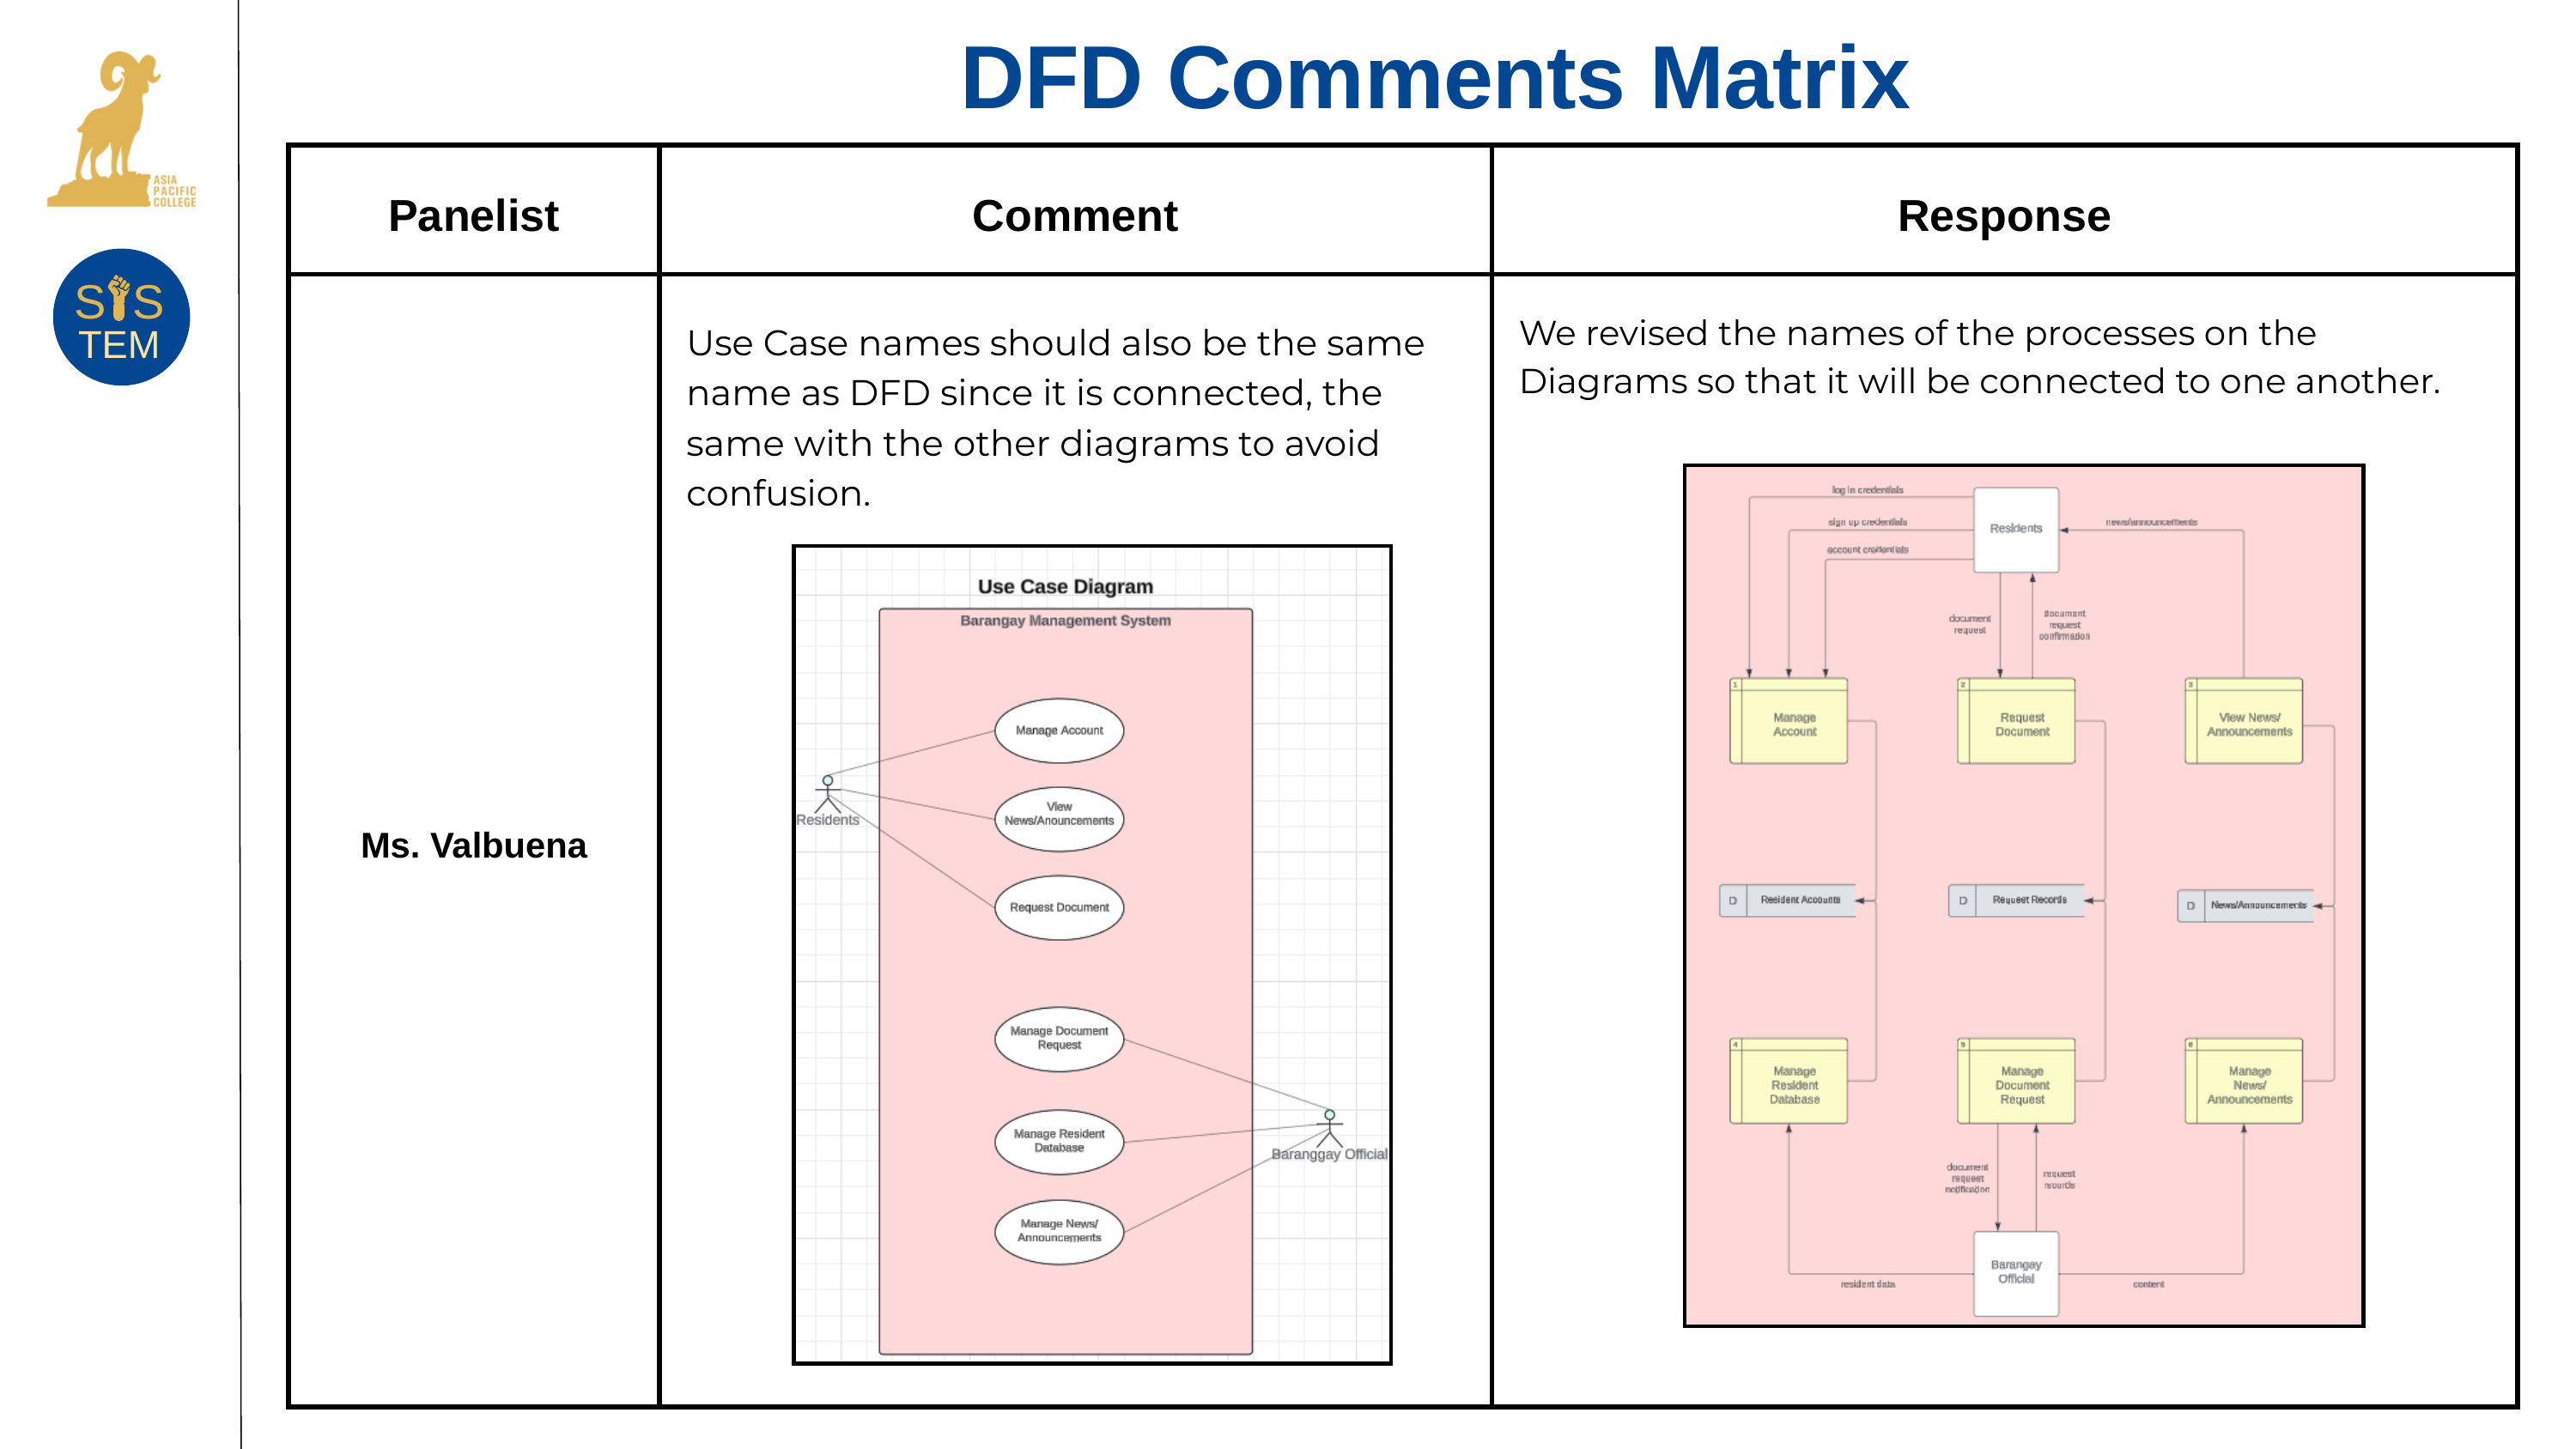

DFD Comments Matrix

| Panelist | Comment | Response |
| --- | --- | --- |
| Ms. Valbuena | Use Case names should also be the same name as DFD since it is connected, the same with the other diagrams to avoid confusion. | We revised the names of the processes on the Diagrams so that it will be connected to one another. |

S  S

TEM